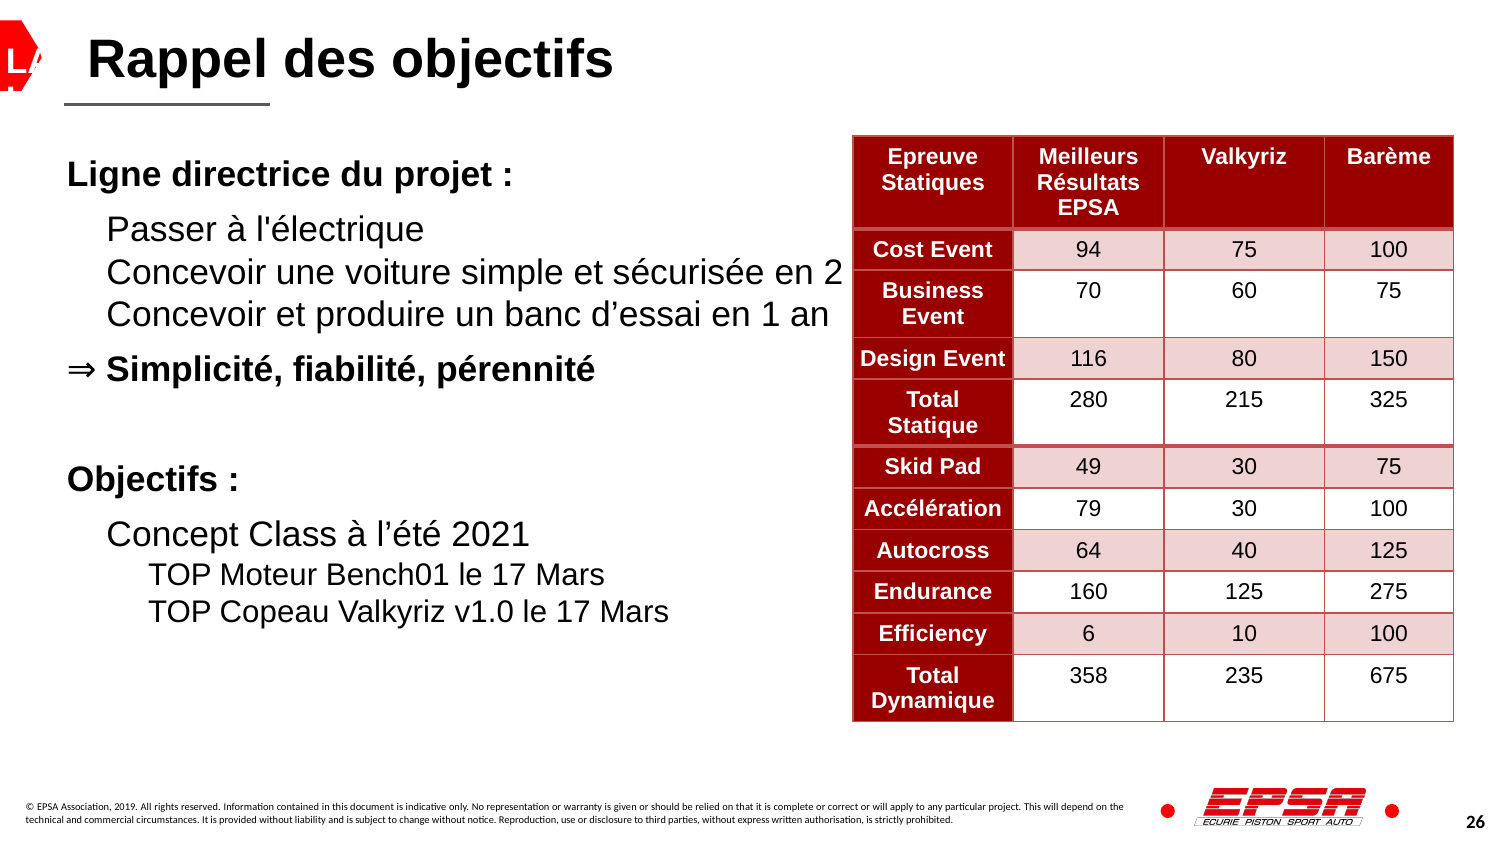

# Rappel des objectifs
LAI
| Epreuve Statiques | Meilleurs Résultats EPSA | Valkyriz | Barème |
| --- | --- | --- | --- |
| Cost Event | 94 | 75 | 100 |
| Business Event | 70 | 60 | 75 |
| Design Event | 116 | 80 | 150 |
| Total Statique | 280 | 215 | 325 |
| Skid Pad | 49 | 30 | 75 |
| Accélération | 79 | 30 | 100 |
| Autocross | 64 | 40 | 125 |
| Endurance | 160 | 125 | 275 |
| Efficiency | 6 | 10 | 100 |
| Total Dynamique | 358 | 235 | 675 |
Ligne directrice du projet :
Passer à l'électrique
Concevoir une voiture simple et sécurisée en 2 ans
Concevoir et produire un banc d’essai en 1 an
⇒ Simplicité, fiabilité, pérennité

Objectifs :
Concept Class à l’été 2021
TOP Moteur Bench01 le 17 Mars
TOP Copeau Valkyriz v1.0 le 17 Mars
26